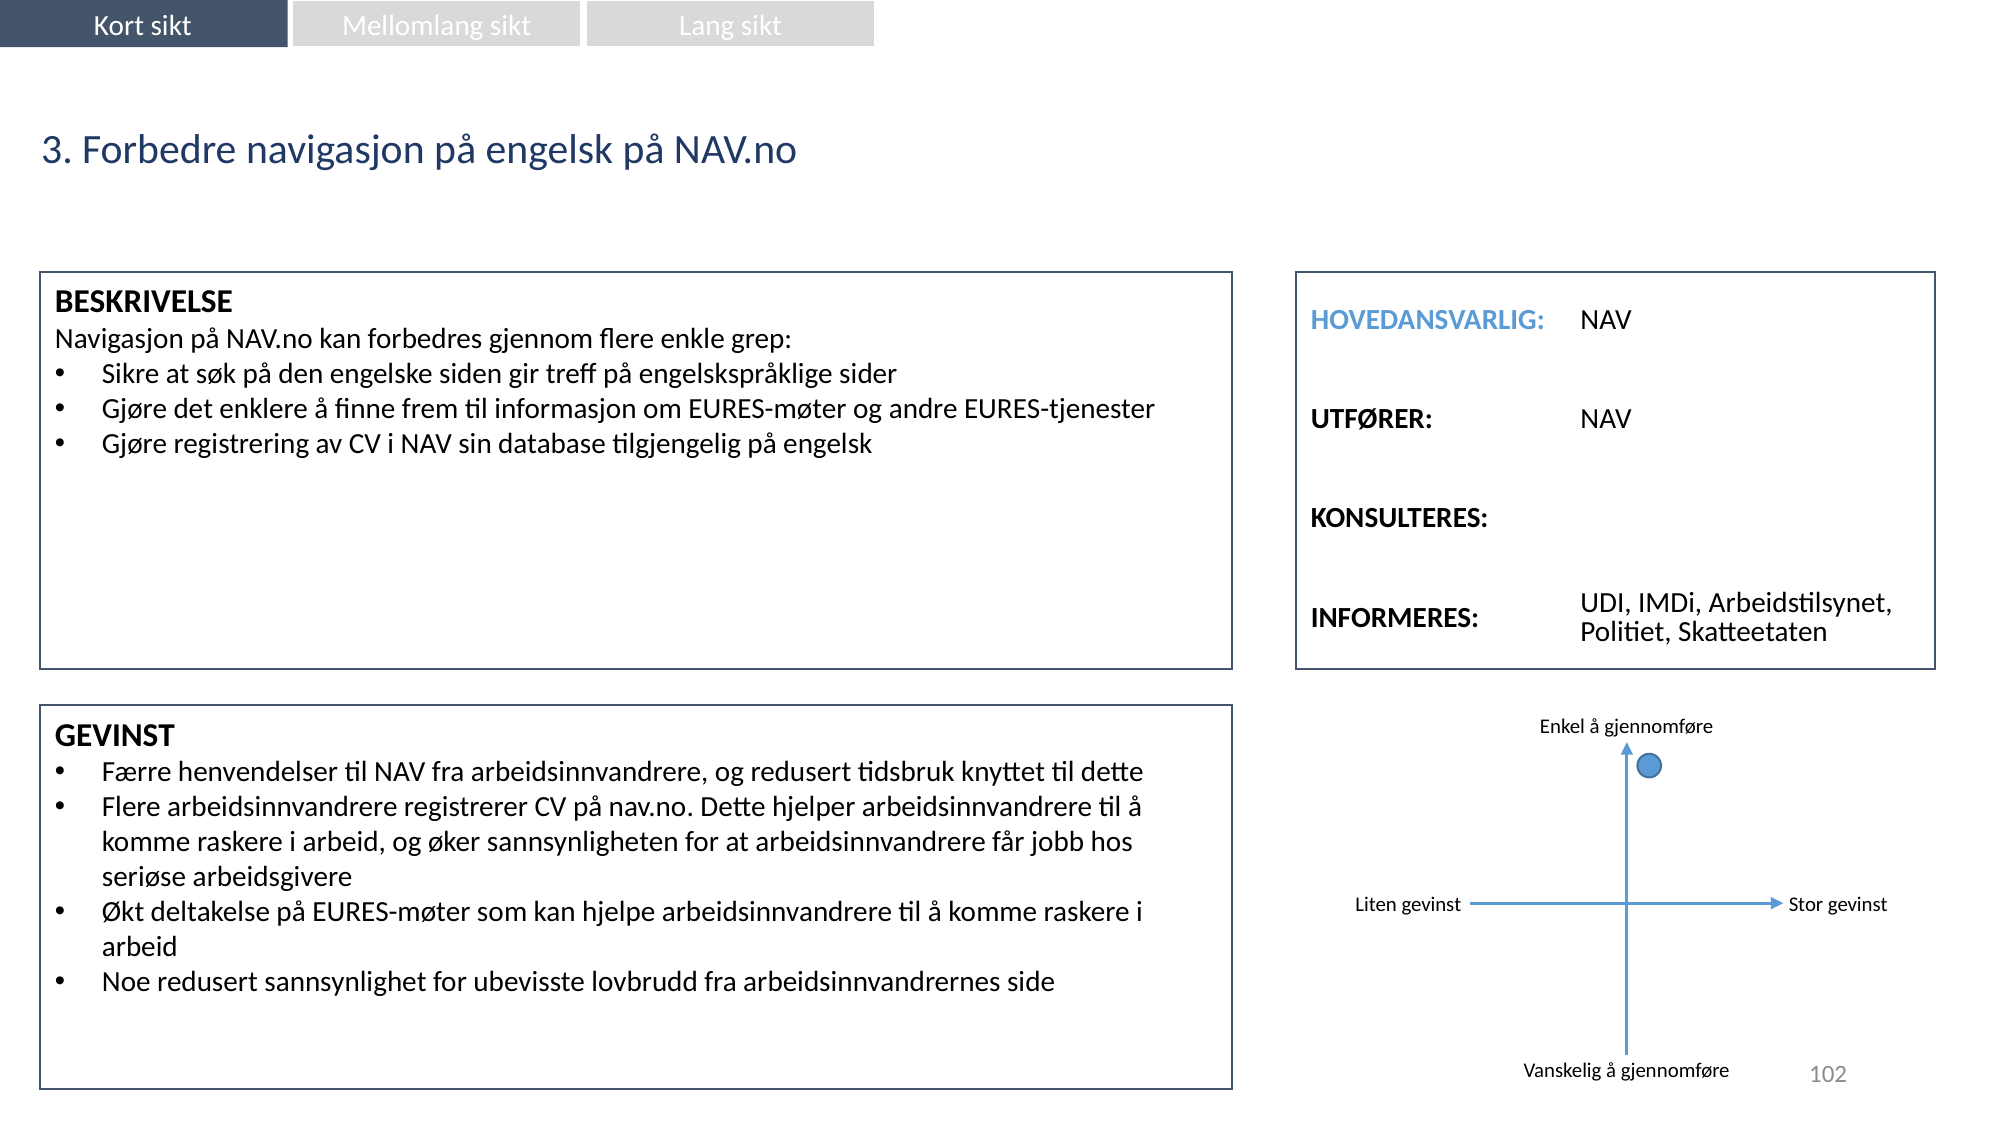

Kort sikt
Mellomlang sikt
Lang sikt
3. Forbedre navigasjon på engelsk på NAV.no
| HOVEDANSVARLIG: | NAV |
| --- | --- |
| UTFØRER: | NAV |
| KONSULTERES: |  |
| INFORMERES: | UDI, IMDi, Arbeidstilsynet, Politiet, Skatteetaten |
BESKRIVELSE
Navigasjon på NAV.no kan forbedres gjennom flere enkle grep:
Sikre at søk på den engelske siden gir treff på engelskspråklige sider
Gjøre det enklere å finne frem til informasjon om EURES-møter og andre EURES-tjenester
Gjøre registrering av CV i NAV sin database tilgjengelig på engelsk

Enkel å gjennomføre
GEVINST
Færre henvendelser til NAV fra arbeidsinnvandrere, og redusert tidsbruk knyttet til dette
Flere arbeidsinnvandrere registrerer CV på nav.no. Dette hjelper arbeidsinnvandrere til å komme raskere i arbeid, og øker sannsynligheten for at arbeidsinnvandrere får jobb hos seriøse arbeidsgivere
Økt deltakelse på EURES-møter som kan hjelpe arbeidsinnvandrere til å komme raskere i arbeid
Noe redusert sannsynlighet for ubevisste lovbrudd fra arbeidsinnvandrernes side

Liten gevinst
Stor gevinst
102
Vanskelig å gjennomføre